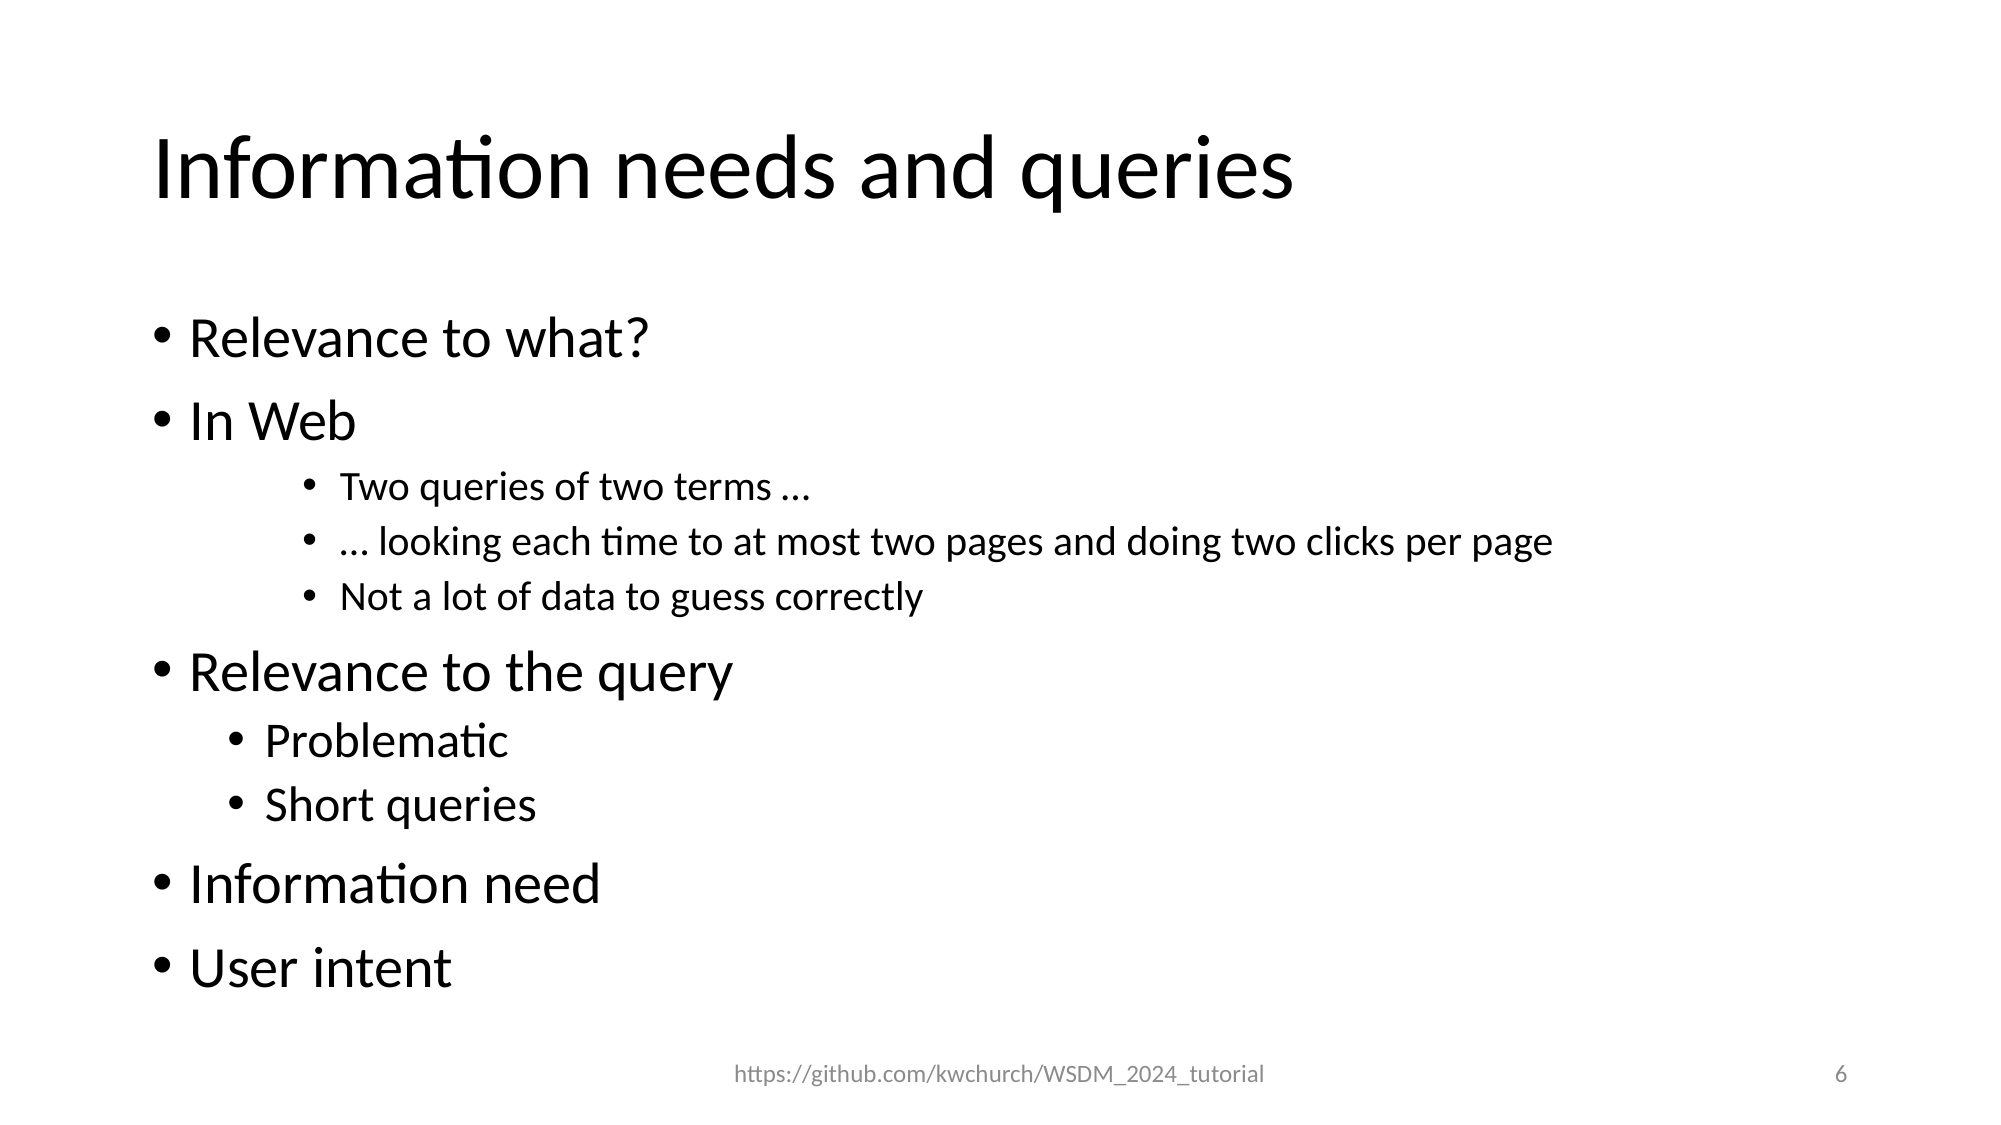

# Information needs and queries
Relevance to what?
In Web
Two queries of two terms …
… looking each time to at most two pages and doing two clicks per page
Not a lot of data to guess correctly
Relevance to the query
Problematic
Short queries
Information need
User intent
https://github.com/kwchurch/WSDM_2024_tutorial
6